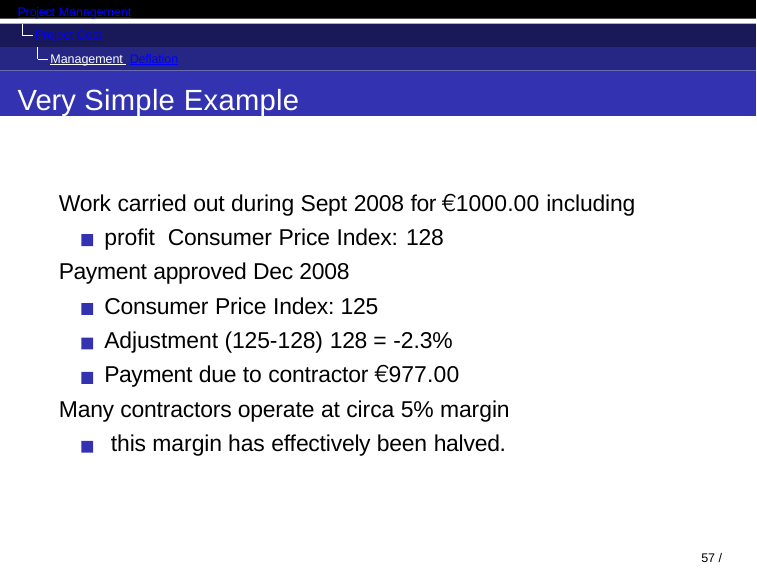

Project Management
Project Cost Management  Deflation

Very Simple Example
Work carried out during Sept 2008 for €1000.00 including profit  Consumer Price Index: 128
Payment approved Dec 2008  Consumer Price Index: 125  Adjustment (125-128) 128 = -2.3%  Payment due to contractor €977.00
Many contractors operate at circa 5% margin  this margin has effectively been halved.

57 / 128